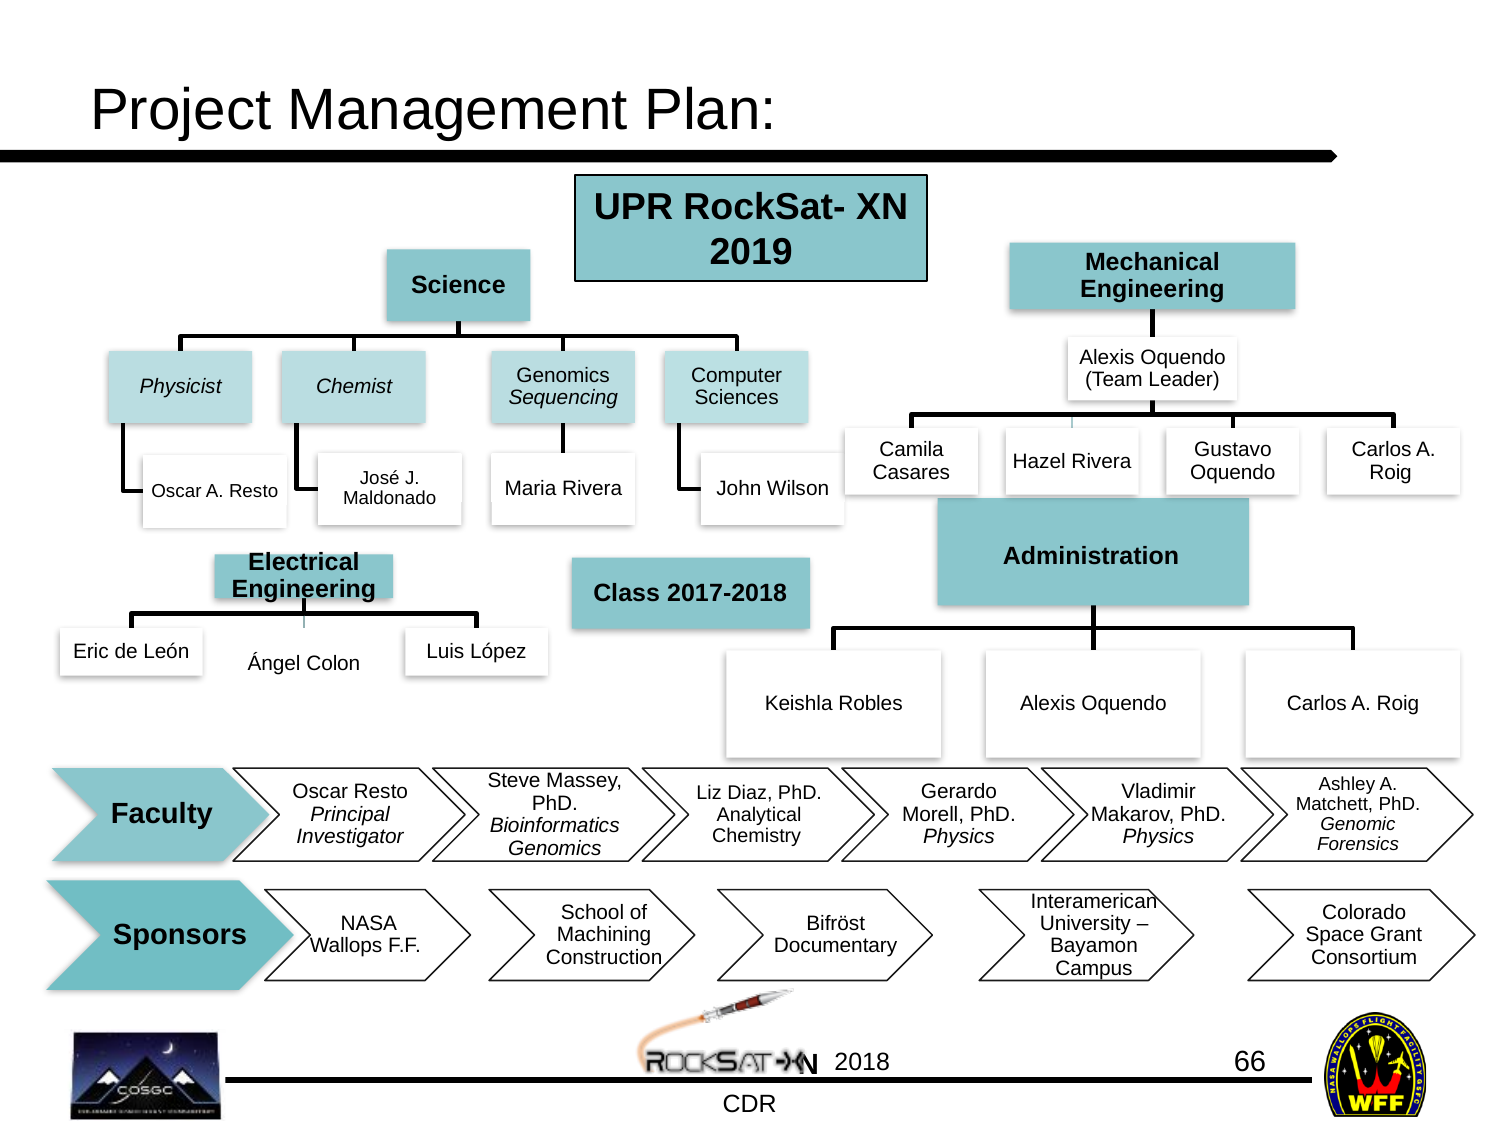

# Project Management Plan:
UPR RockSat- XN 2019

Mechanical Engineering

Alexis Oquendo (Team Leader)

Camila Casares

Hazel Rivera

Gustavo Oquendo

Carlos A. Roig

Science

Physicist

Chemist

Genomics Sequencing

Computer Sciences

José J. Maldonado

Maria Rivera

John Wilson

Oscar A. Resto

Administration

Keishla Robles

Alexis Oquendo

Carlos A. Roig

Electrical Engineering

Eric de León

Ángel Colon

Luis López
Class 2017-2018

Oscar Resto Principal Investigator

Steve Massey, PhD. Bioinformatics Genomics

Liz Diaz, PhD. Analytical Chemistry

Gerardo Morell, PhD. Physics

Vladimir Makarov, PhD. Physics

Ashley A. Matchett, PhD. Genomic Forensics

Faculty
Sponsors

School of Machining Construction
Bifröst Documentary

NASA Wallops F.F.

Interamerican University – Bayamon Campus

Colorado Space Grant Consortium
66